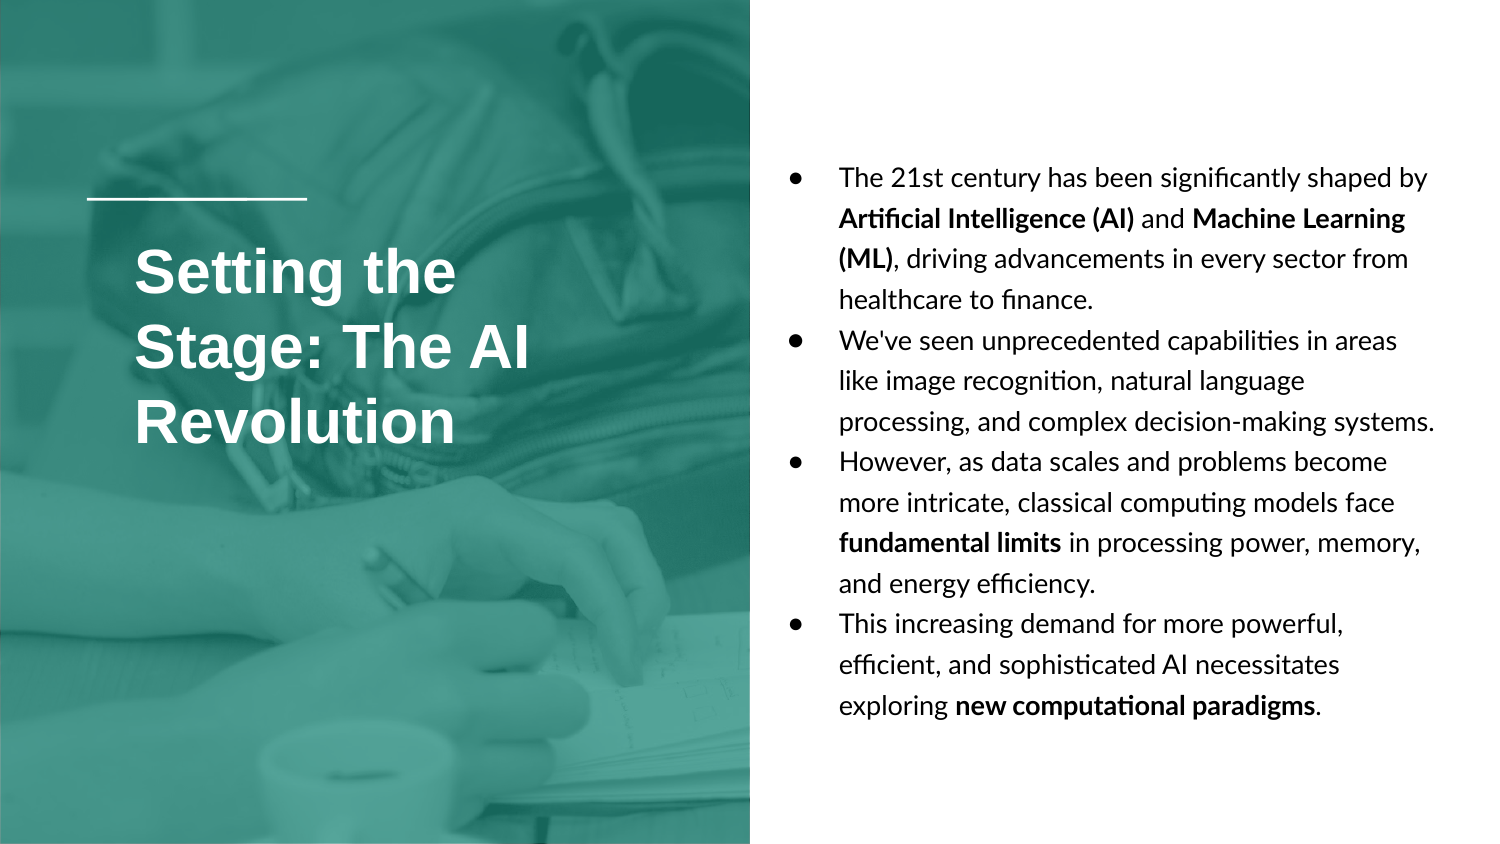

The 21st century has been significantly shaped by Artificial Intelligence (AI) and Machine Learning (ML), driving advancements in every sector from healthcare to finance.
We've seen unprecedented capabilities in areas like image recognition, natural language processing, and complex decision-making systems.
However, as data scales and problems become more intricate, classical computing models face fundamental limits in processing power, memory, and energy efficiency.
This increasing demand for more powerful, efficient, and sophisticated AI necessitates exploring new computational paradigms.

# Setting the Stage: The AI Revolution